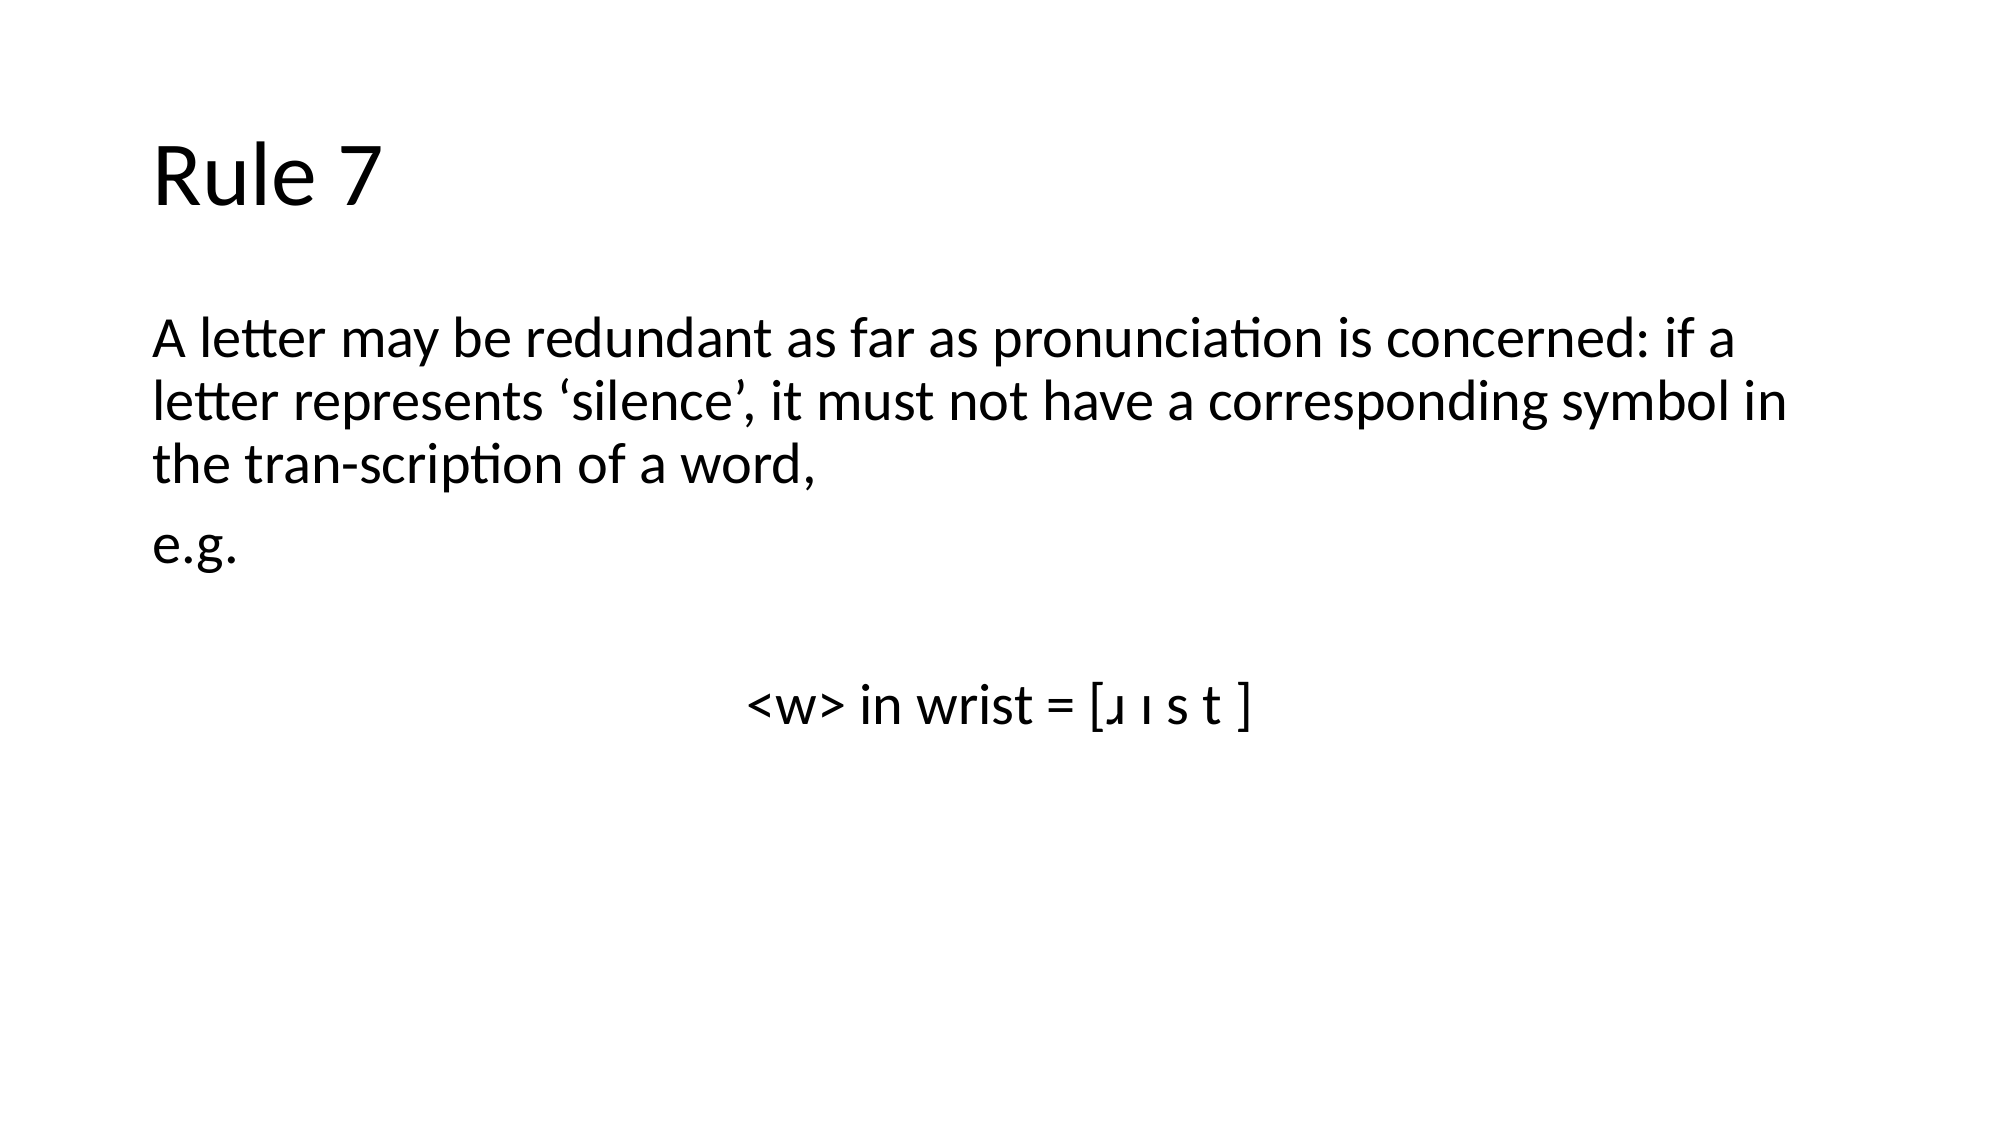

# Rule 7
A letter may be redundant as far as pronunciation is concerned: if a letter represents ‘silence’, it must not have a corresponding symbol in the tran-scription of a word,
e.g.

<w> in wrist = [ɹ ɪ s t ]